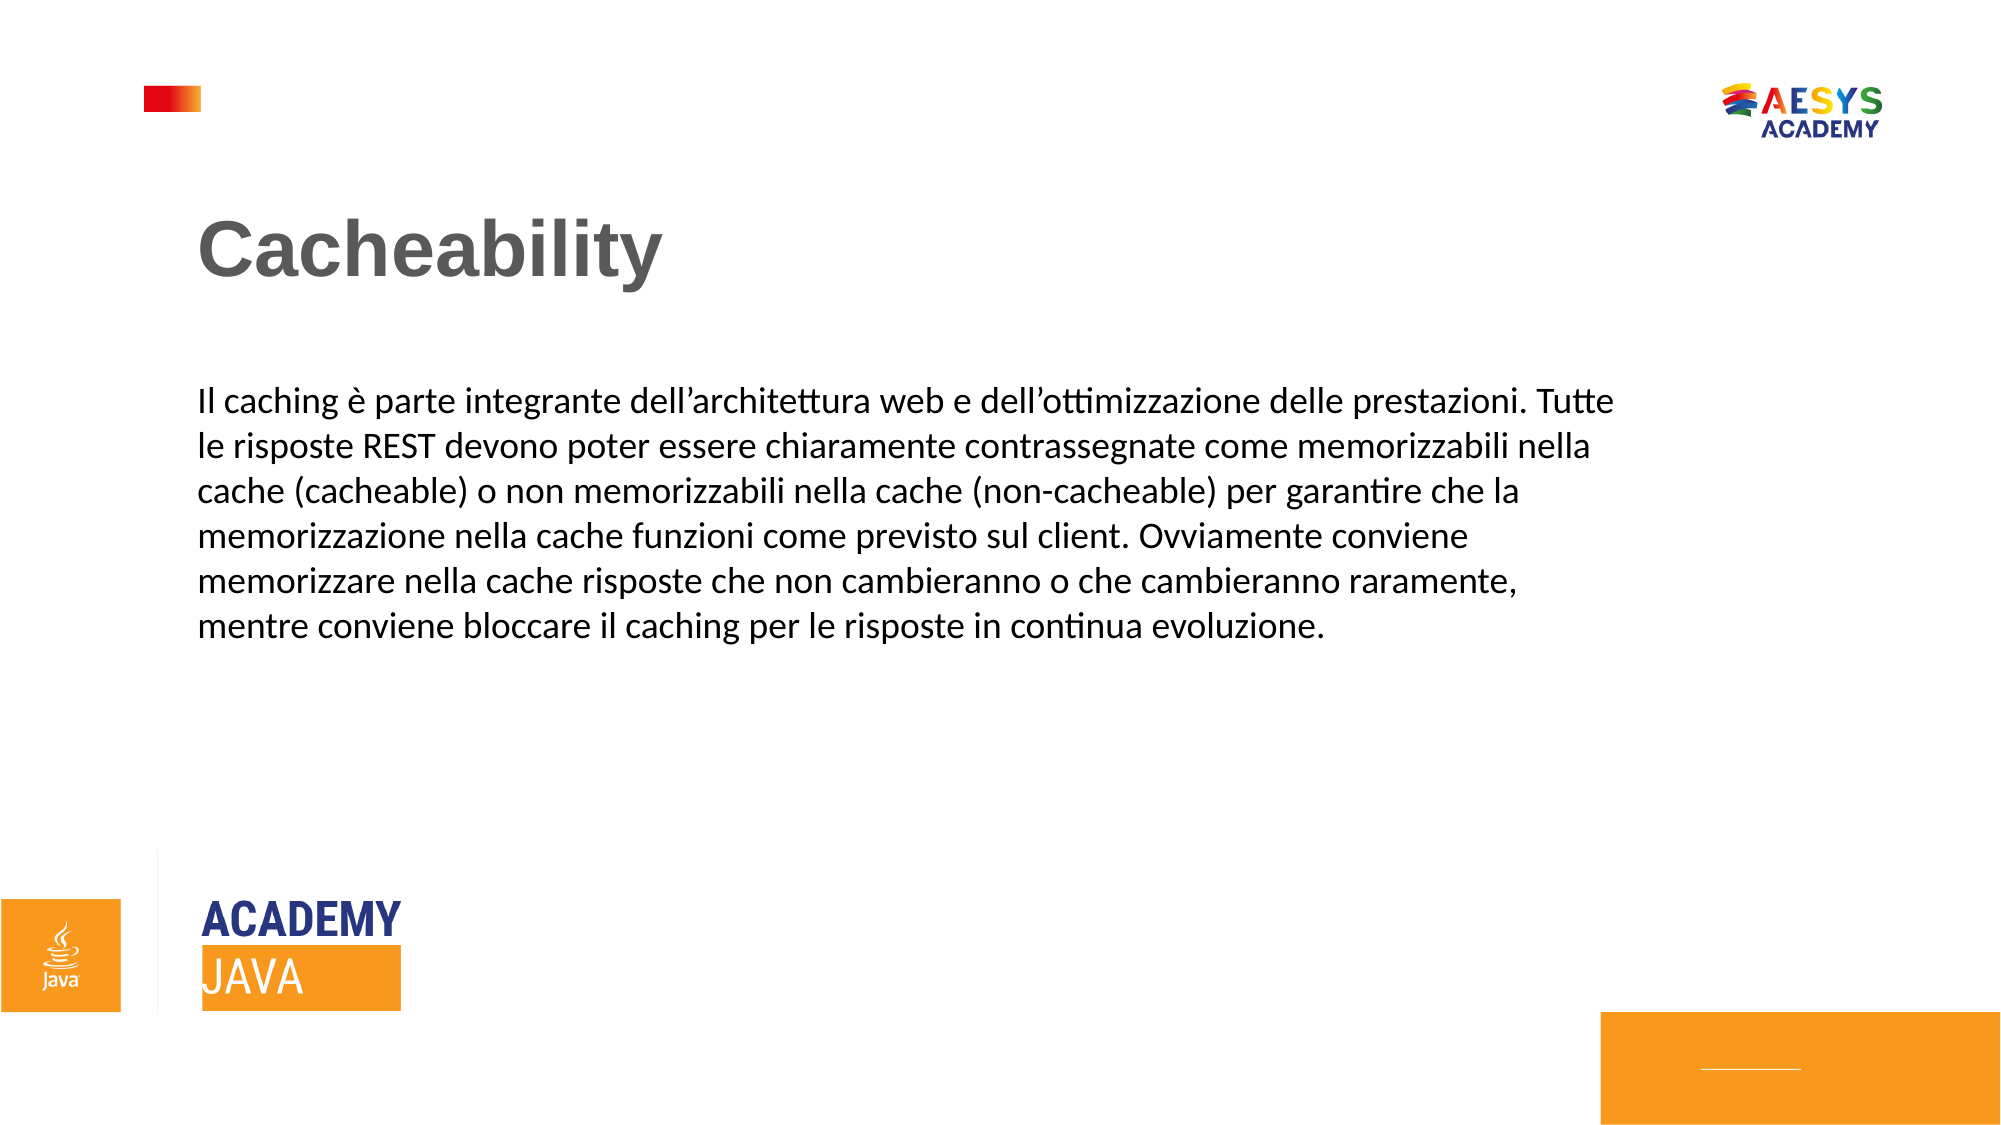

Cacheability
Il caching è parte integrante dell’architettura web e dell’ottimizzazione delle prestazioni. Tutte le risposte REST devono poter essere chiaramente contrassegnate come memorizzabili nella cache (cacheable) o non memorizzabili nella cache (non-cacheable) per garantire che la memorizzazione nella cache funzioni come previsto sul client. Ovviamente conviene memorizzare nella cache risposte che non cambieranno o che cambieranno raramente, mentre conviene bloccare il caching per le risposte in continua evoluzione.